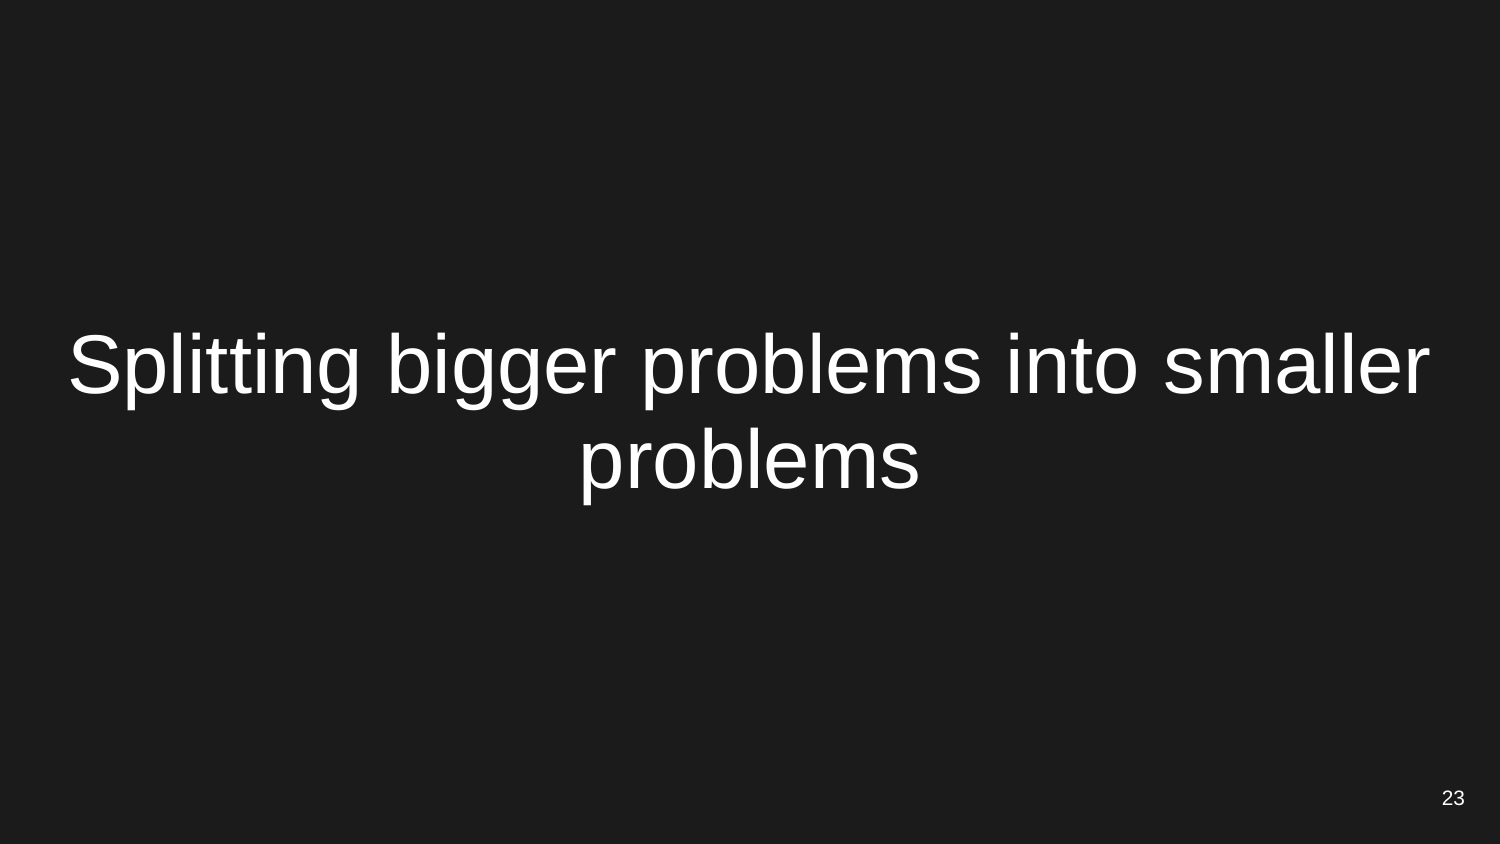

# Splitting bigger problems into smaller problems
23